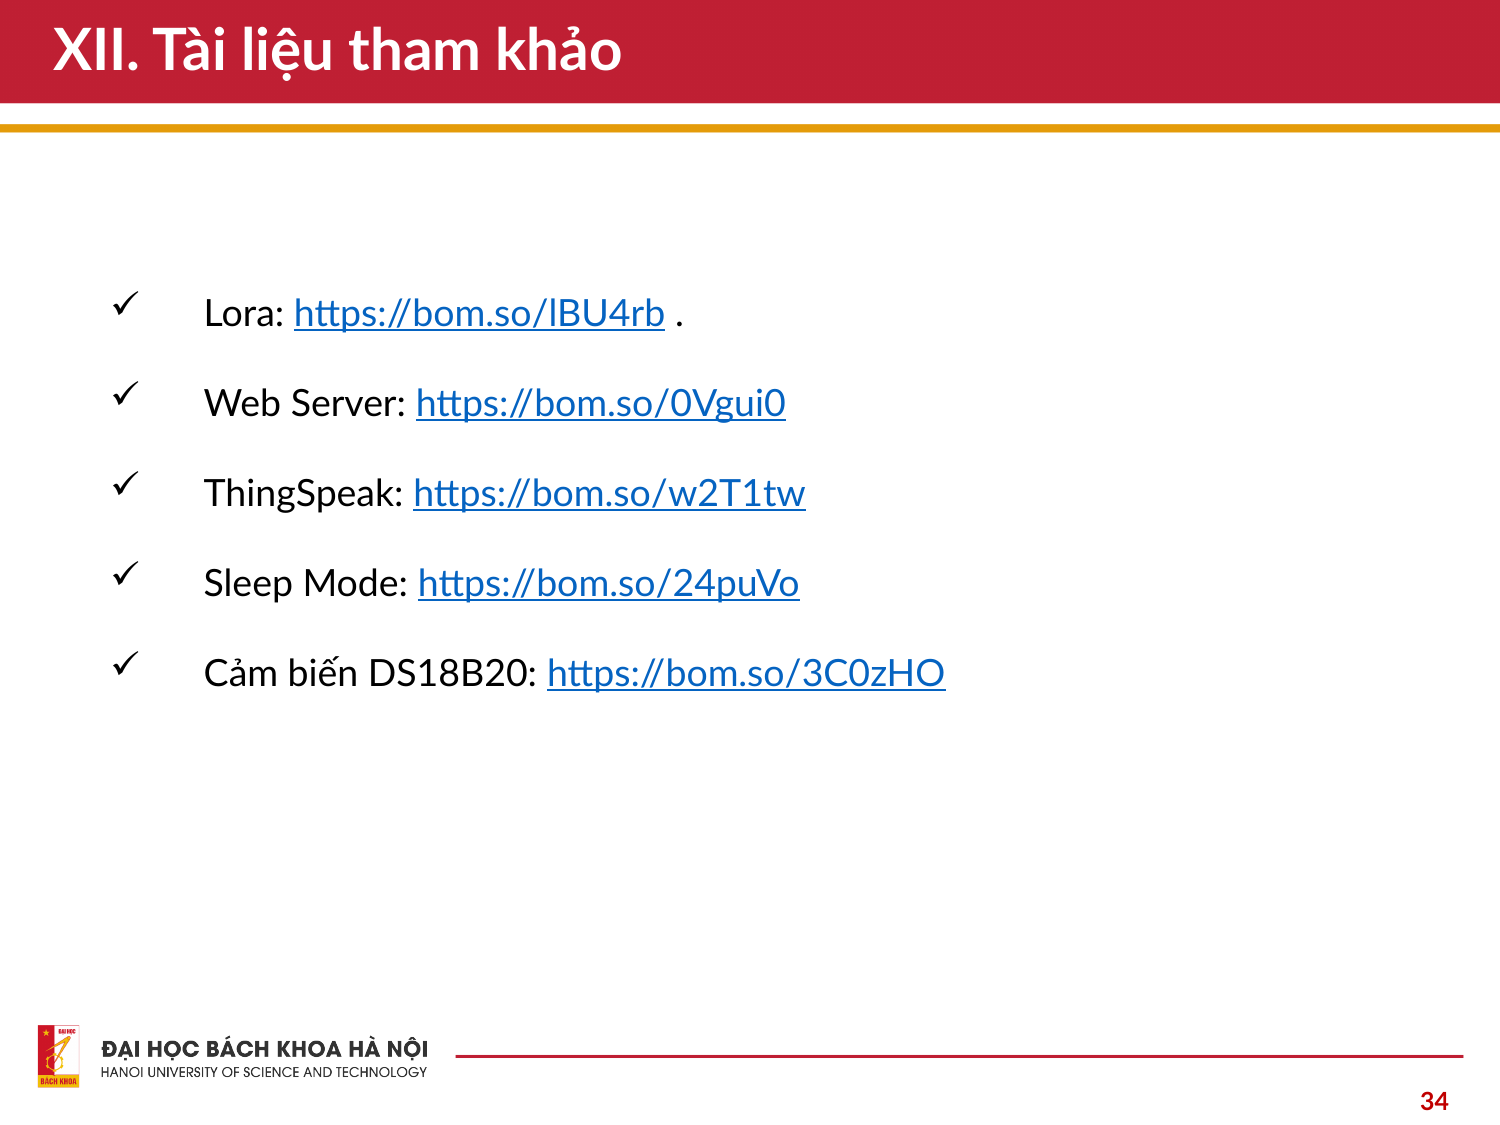

# XII. Tài liệu tham khảo

Lora: https://bom.so/lBU4rb .

Web Server: https://bom.so/0Vgui0

ThingSpeak: https://bom.so/w2T1tw

Sleep Mode: https://bom.so/24puVo

Cảm biến DS18B20: https://bom.so/3C0zHO

34